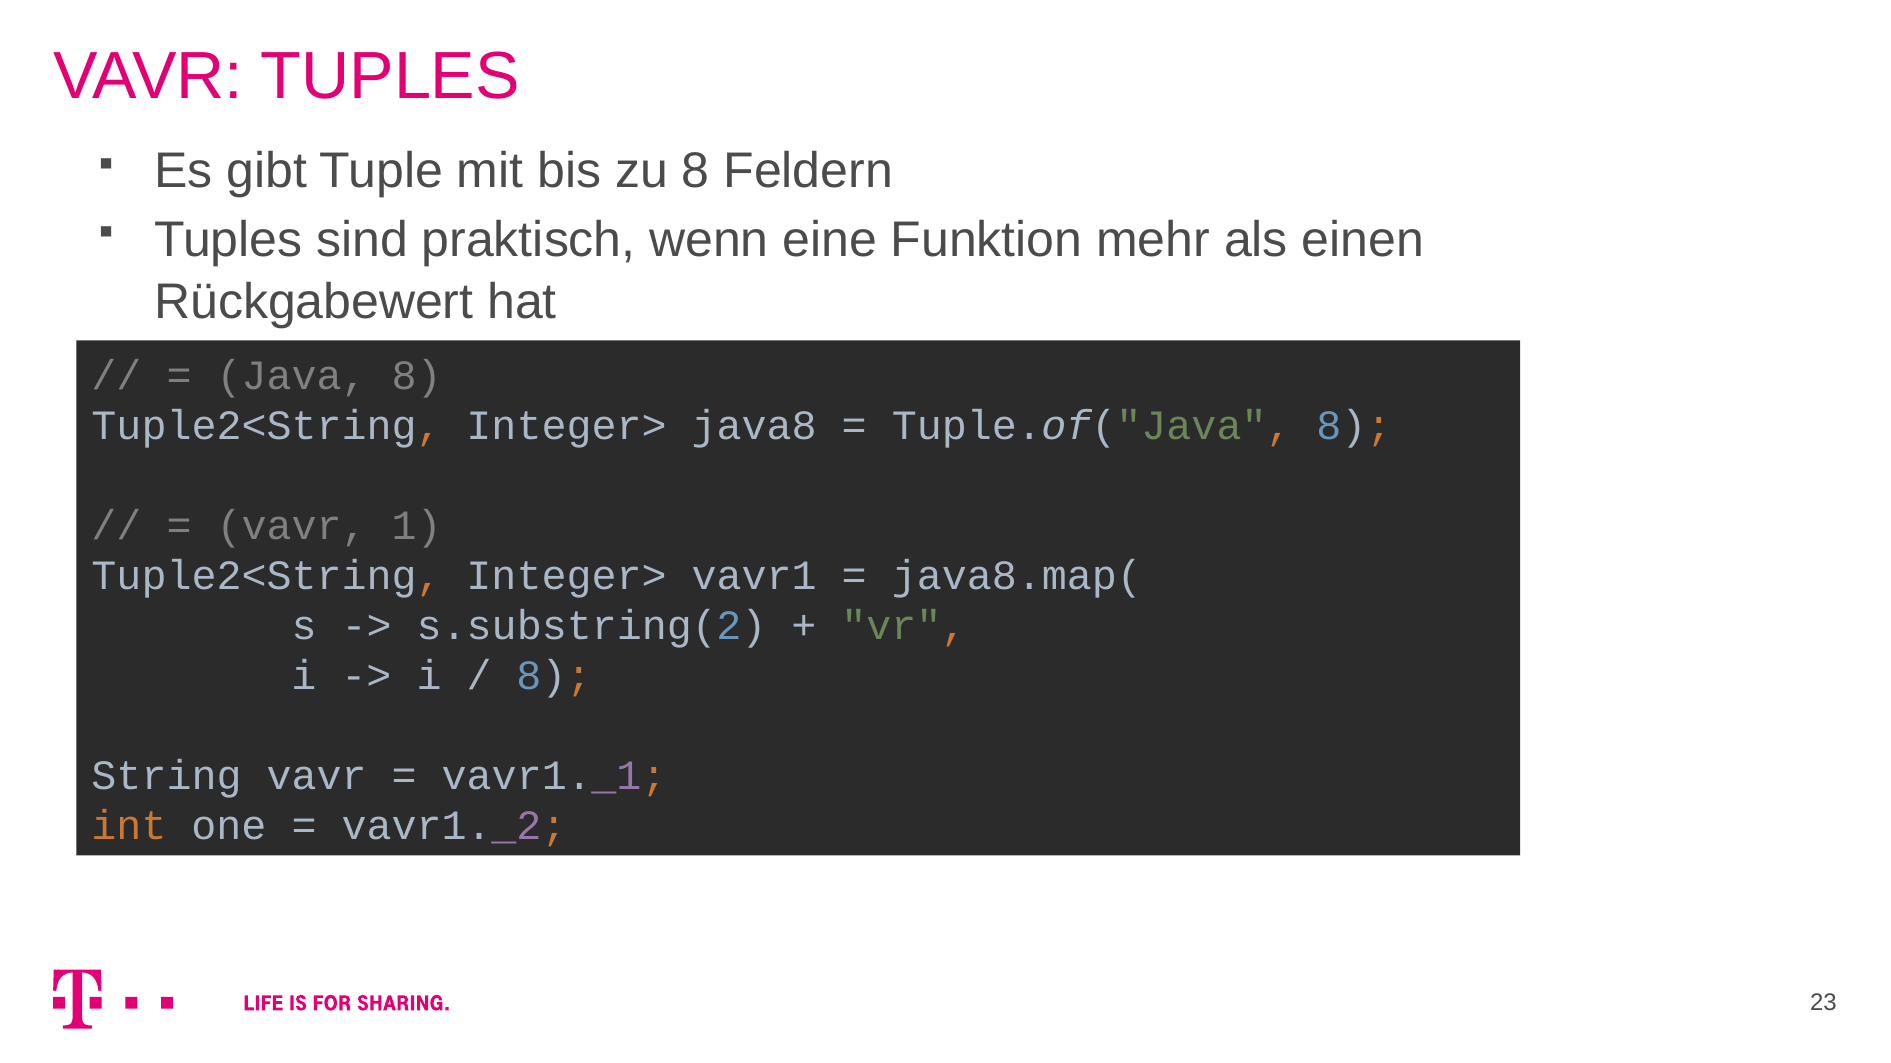

# VAVR: TUPLES
Es gibt Tuple mit bis zu 8 Feldern
Tuples sind praktisch, wenn eine Funktion mehr als einen Rückgabewert hat
// = (Java, 8)
Tuple2<String, Integer> java8 = Tuple.of("Java", 8);
// = (vavr, 1)
Tuple2<String, Integer> vavr1 = java8.map(
        s -> s.substring(2) + "vr",
        i -> i / 8);
String vavr = vavr1._1;
int one = vavr1._2;
23